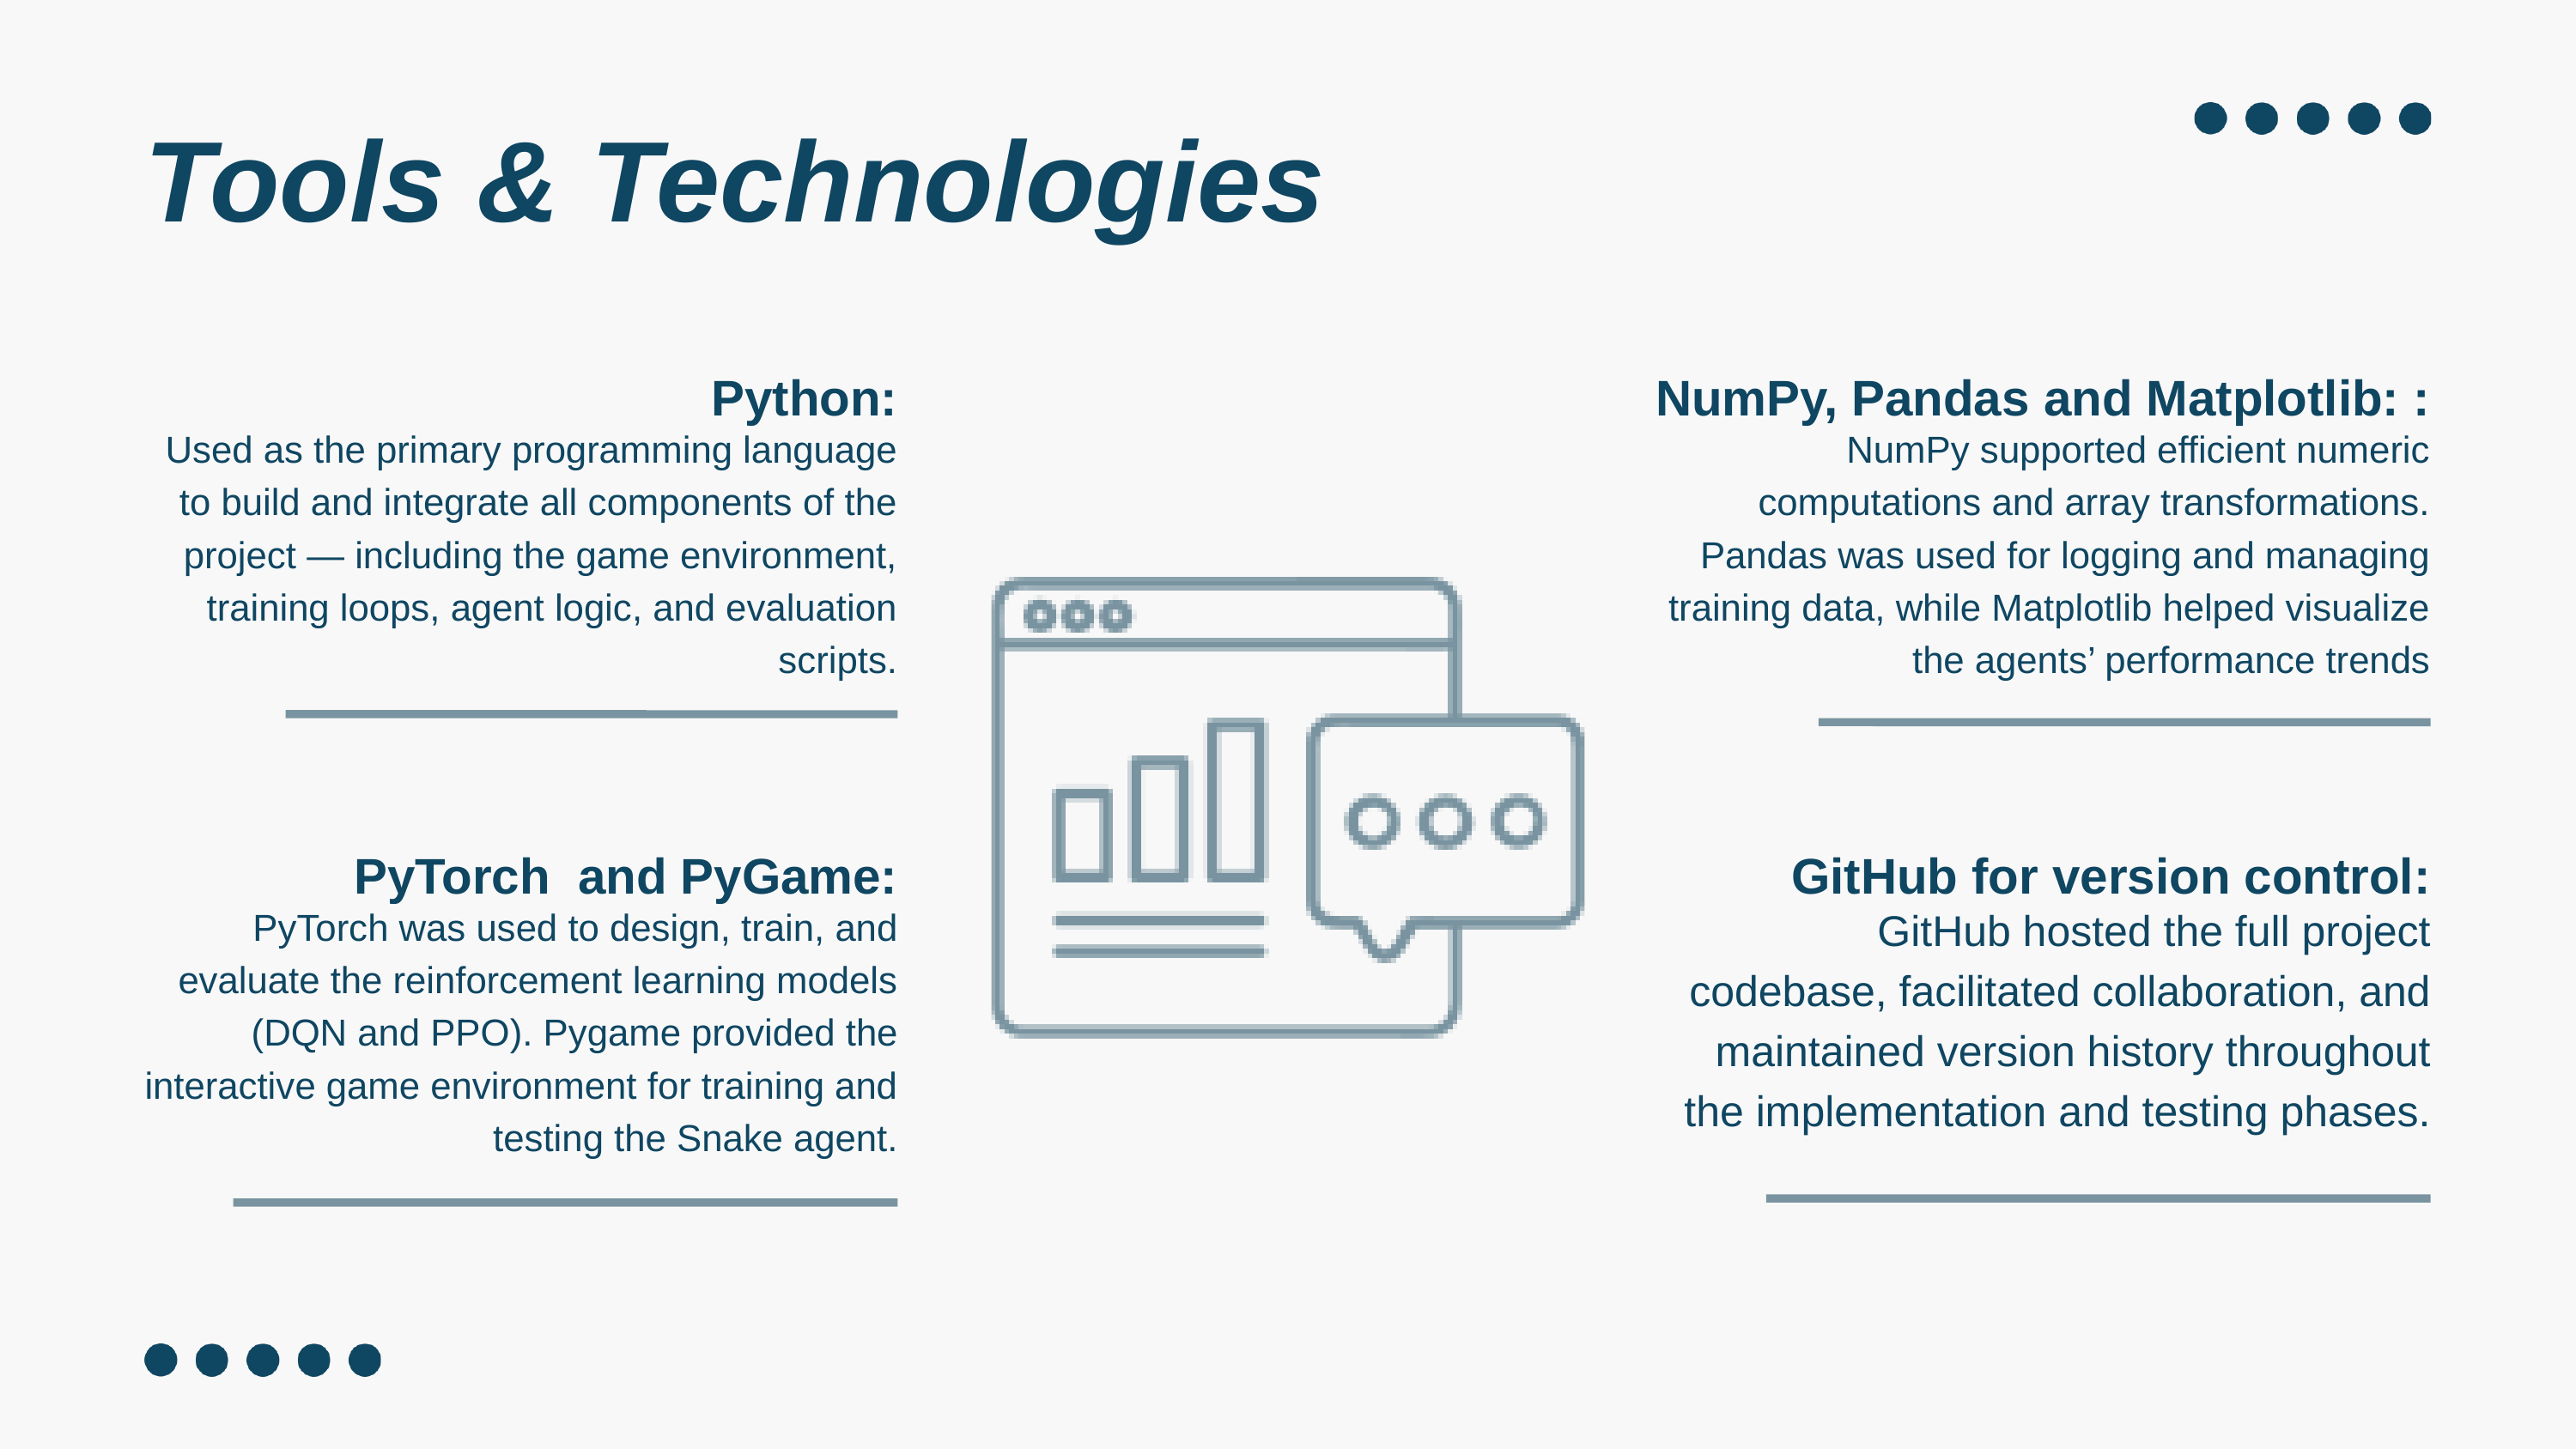

Tools & Technologies

Python:
NumPy, Pandas and Matplotlib: :
Used as the primary programming language to build and integrate all components of the project — including the game environment, training loops, agent logic, and evaluation scripts.
NumPy supported efficient numeric computations and array transformations. Pandas was used for logging and managing training data, while Matplotlib helped visualize the agents’ performance trends

PyTorch  and PyGame:
GitHub for version control:
GitHub hosted the full project codebase, facilitated collaboration, and maintained version history throughout the implementation and testing phases.
PyTorch was used to design, train, and evaluate the reinforcement learning models (DQN and PPO). Pygame provided the interactive game environment for training and testing the Snake agent.